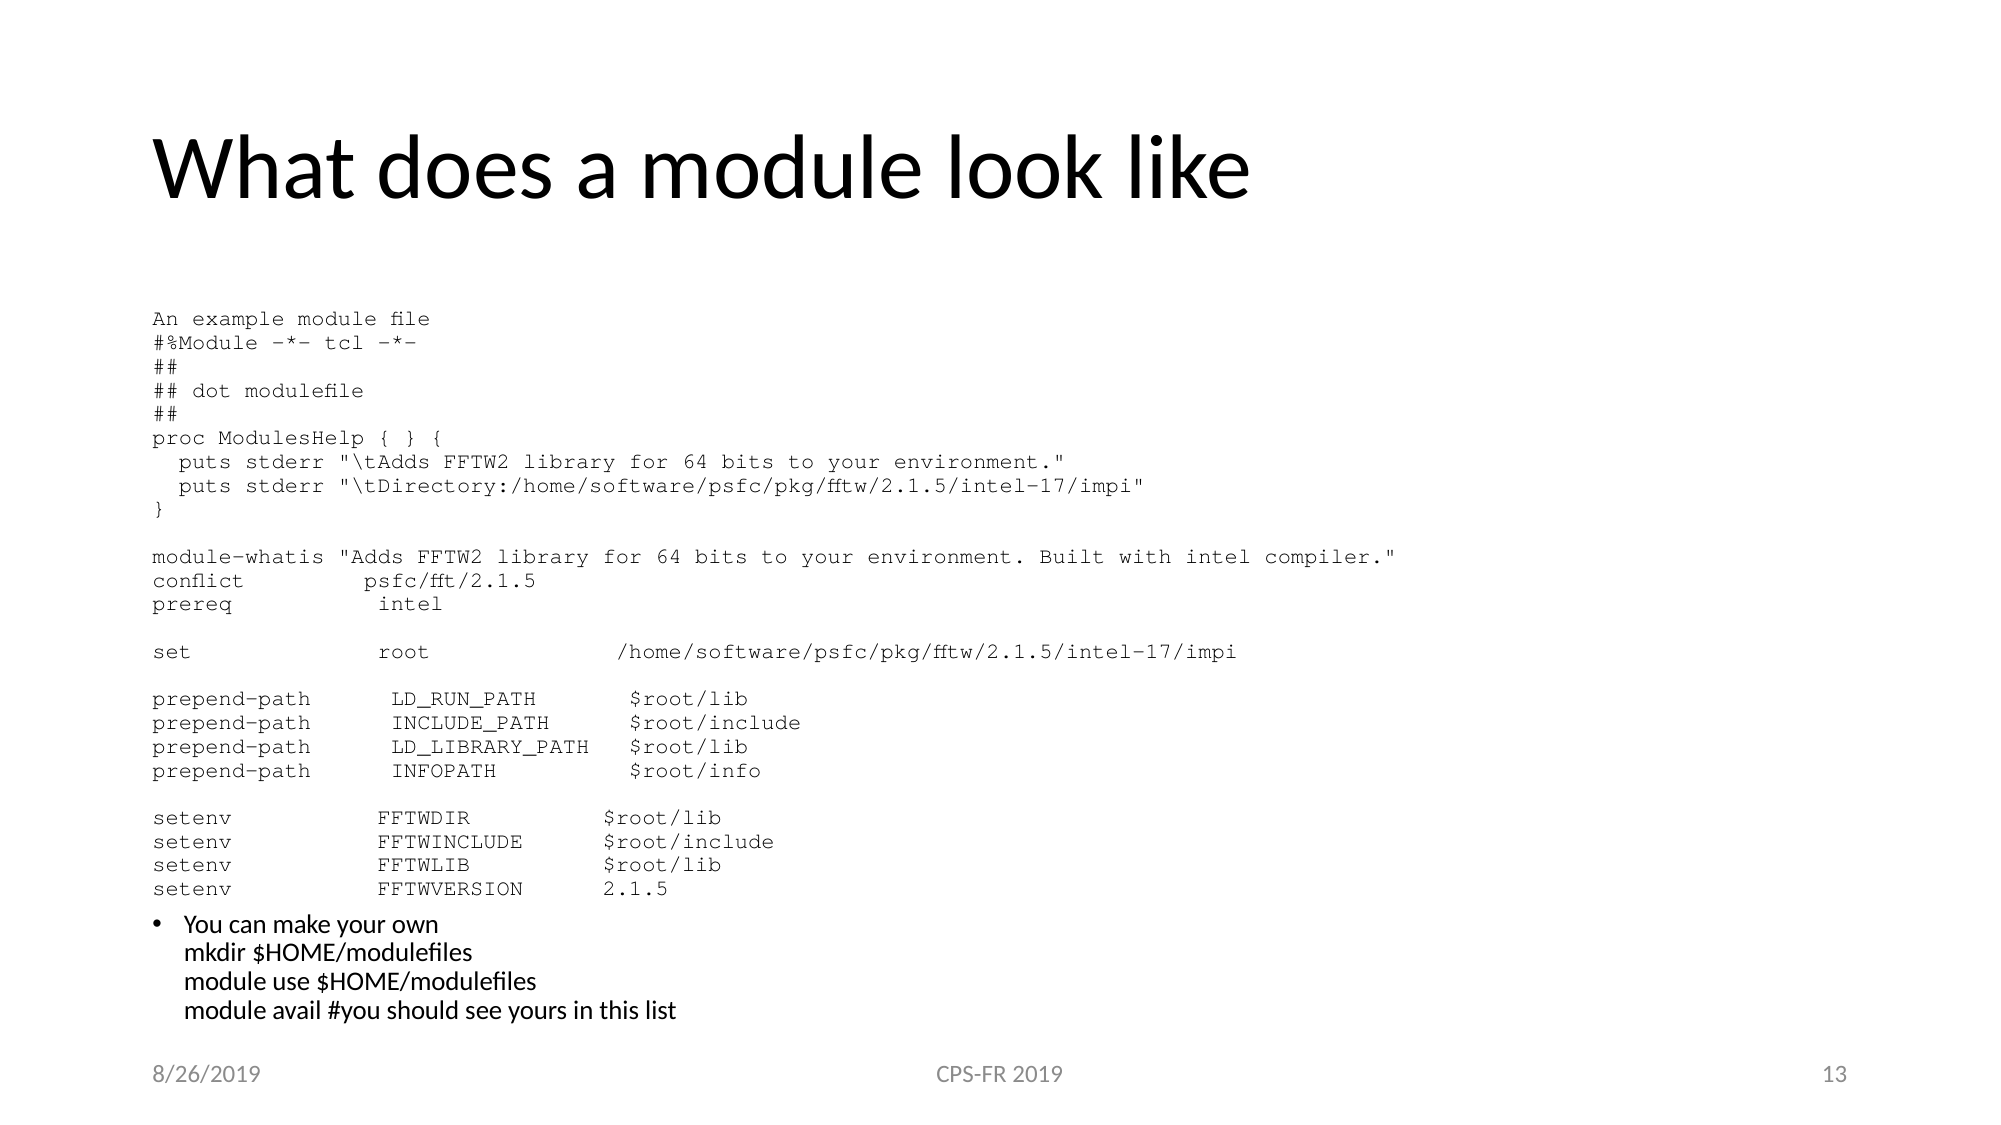

# What does a module look like
An example module file
#%Module -*- tcl -*-
##
## dot modulefile
##
proc ModulesHelp { } {
  puts stderr "\tAdds FFTW2 library for 64 bits to your environment."
  puts stderr "\tDirectory:/home/software/psfc/pkg/fftw/2.1.5/intel-17/impi"
}

module-whatis "Adds FFTW2 library for 64 bits to your environment. Built with intel compiler."
conflict         psfc/fft/2.1.5
prereq           intel

set              root              /home/software/psfc/pkg/fftw/2.1.5/intel-17/impi

prepend-path      LD_RUN_PATH       $root/lib
prepend-path      INCLUDE_PATH      $root/include
prepend-path      LD_LIBRARY_PATH   $root/lib
prepend-path      INFOPATH          $root/info

setenv           FFTWDIR          $root/lib
setenv           FFTWINCLUDE      $root/include
setenv           FFTWLIB          $root/lib
setenv           FFTWVERSION      2.1.5
You can make your own
mkdir $HOME/modulefiles
module use $HOME/modulefiles
module avail #you should see yours in this list
8/26/2019
CPS-FR 2019
13